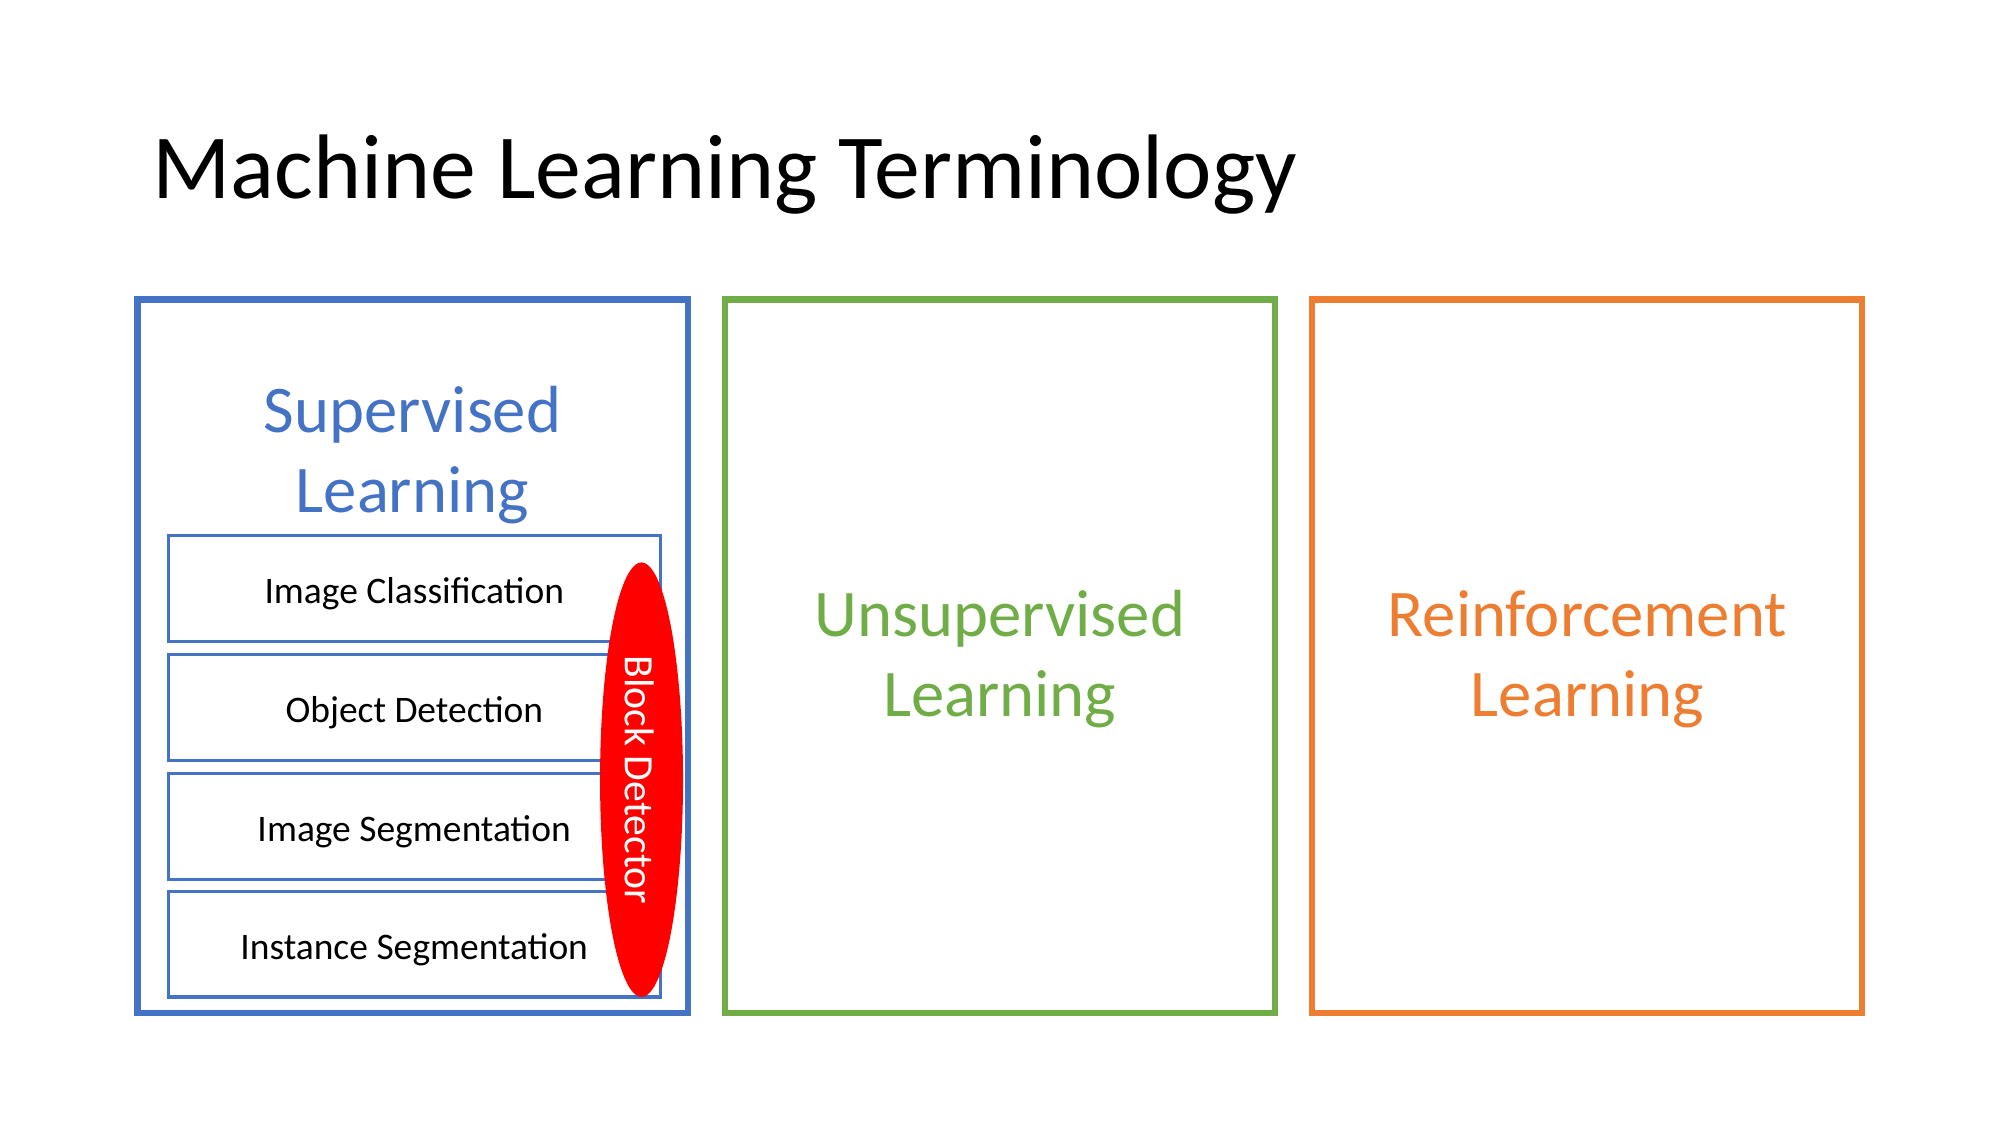

# Machine Learning Terminology

Supervised Learning
Image Classification
Reinforcement Learning
Unsupervised Learning
Object Detection
Block Detector
Image Segmentation
Instance Segmentation